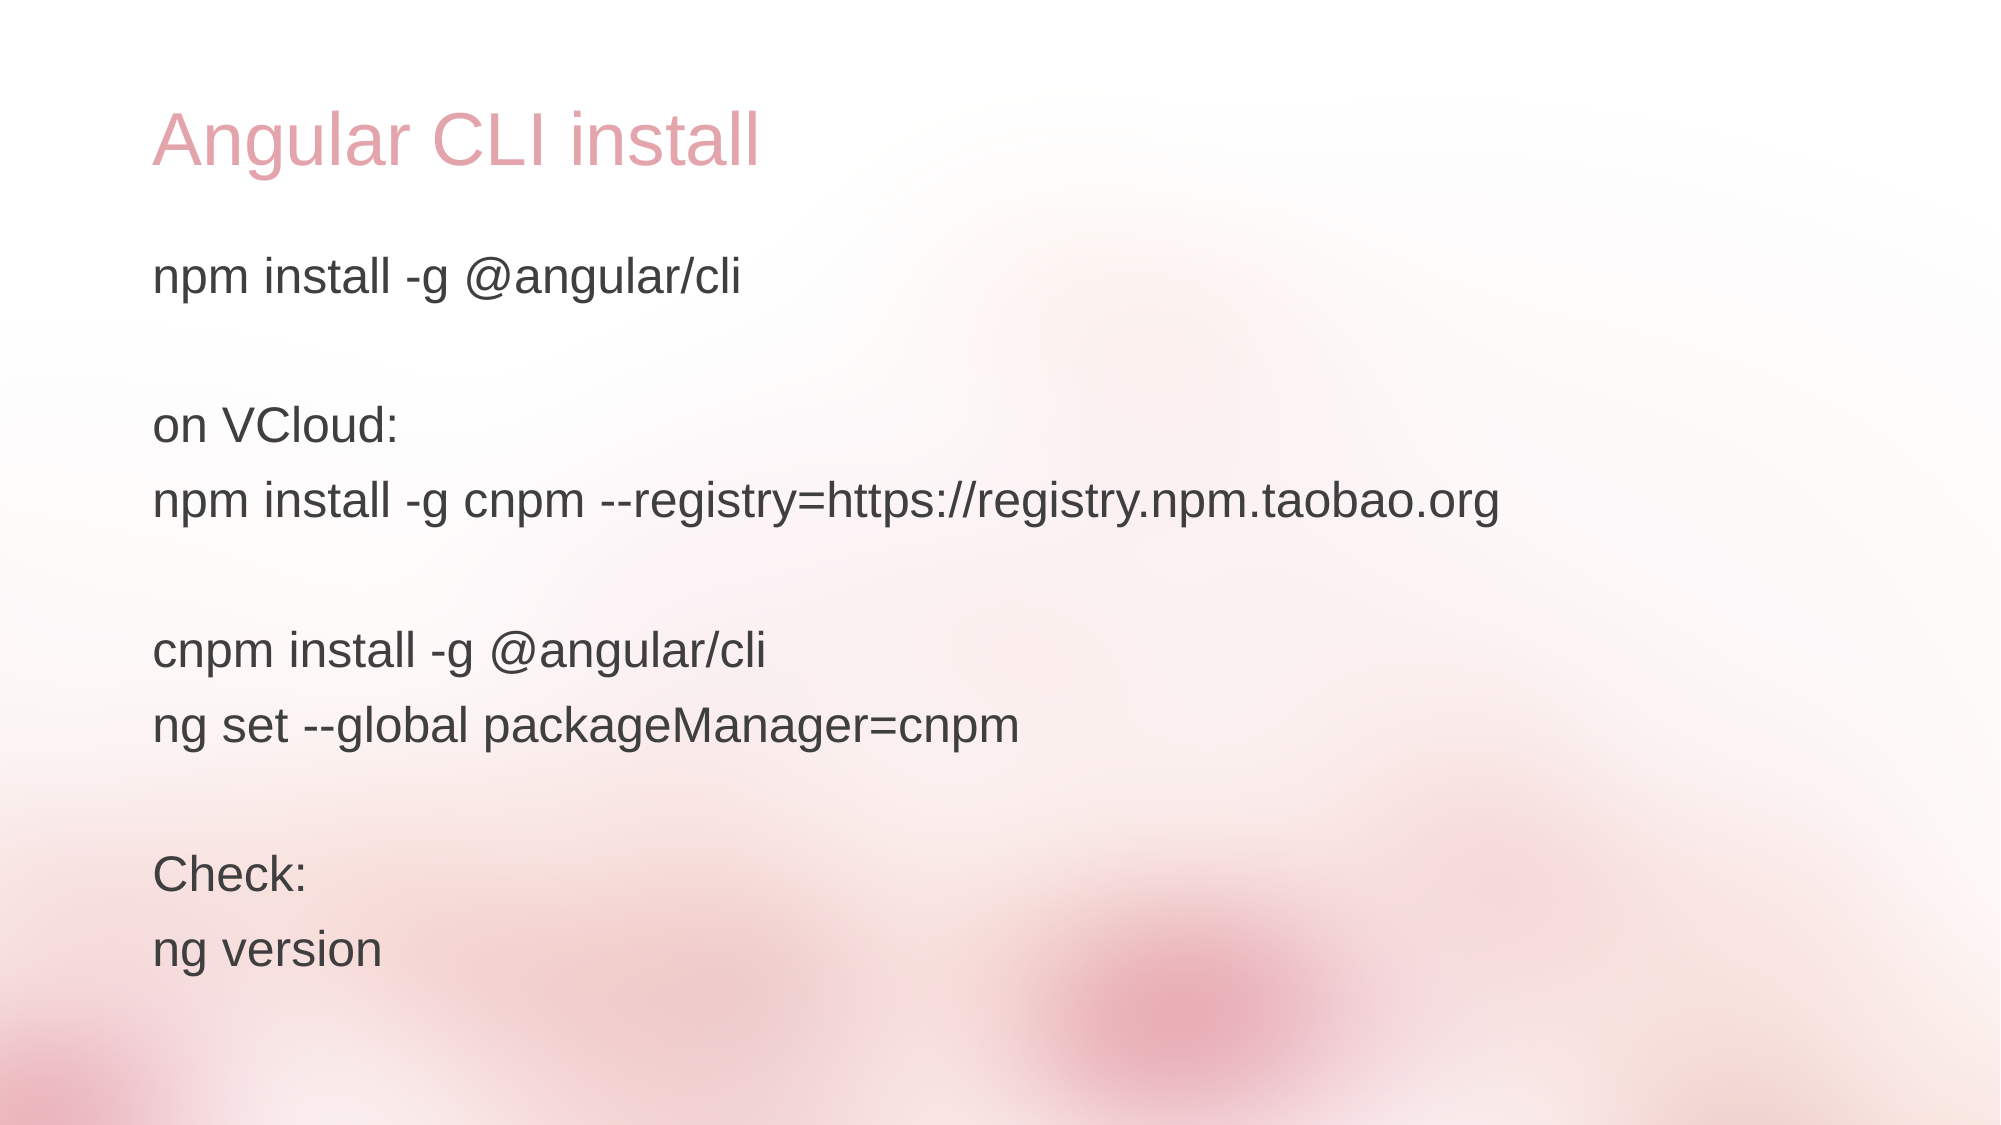

# Angular CLI install
npm install -g @angular/cli

on VCloud:
npm install -g cnpm --registry=https://registry.npm.taobao.org

cnpm install -g @angular/cli
ng set --global packageManager=cnpm

Check:
ng version